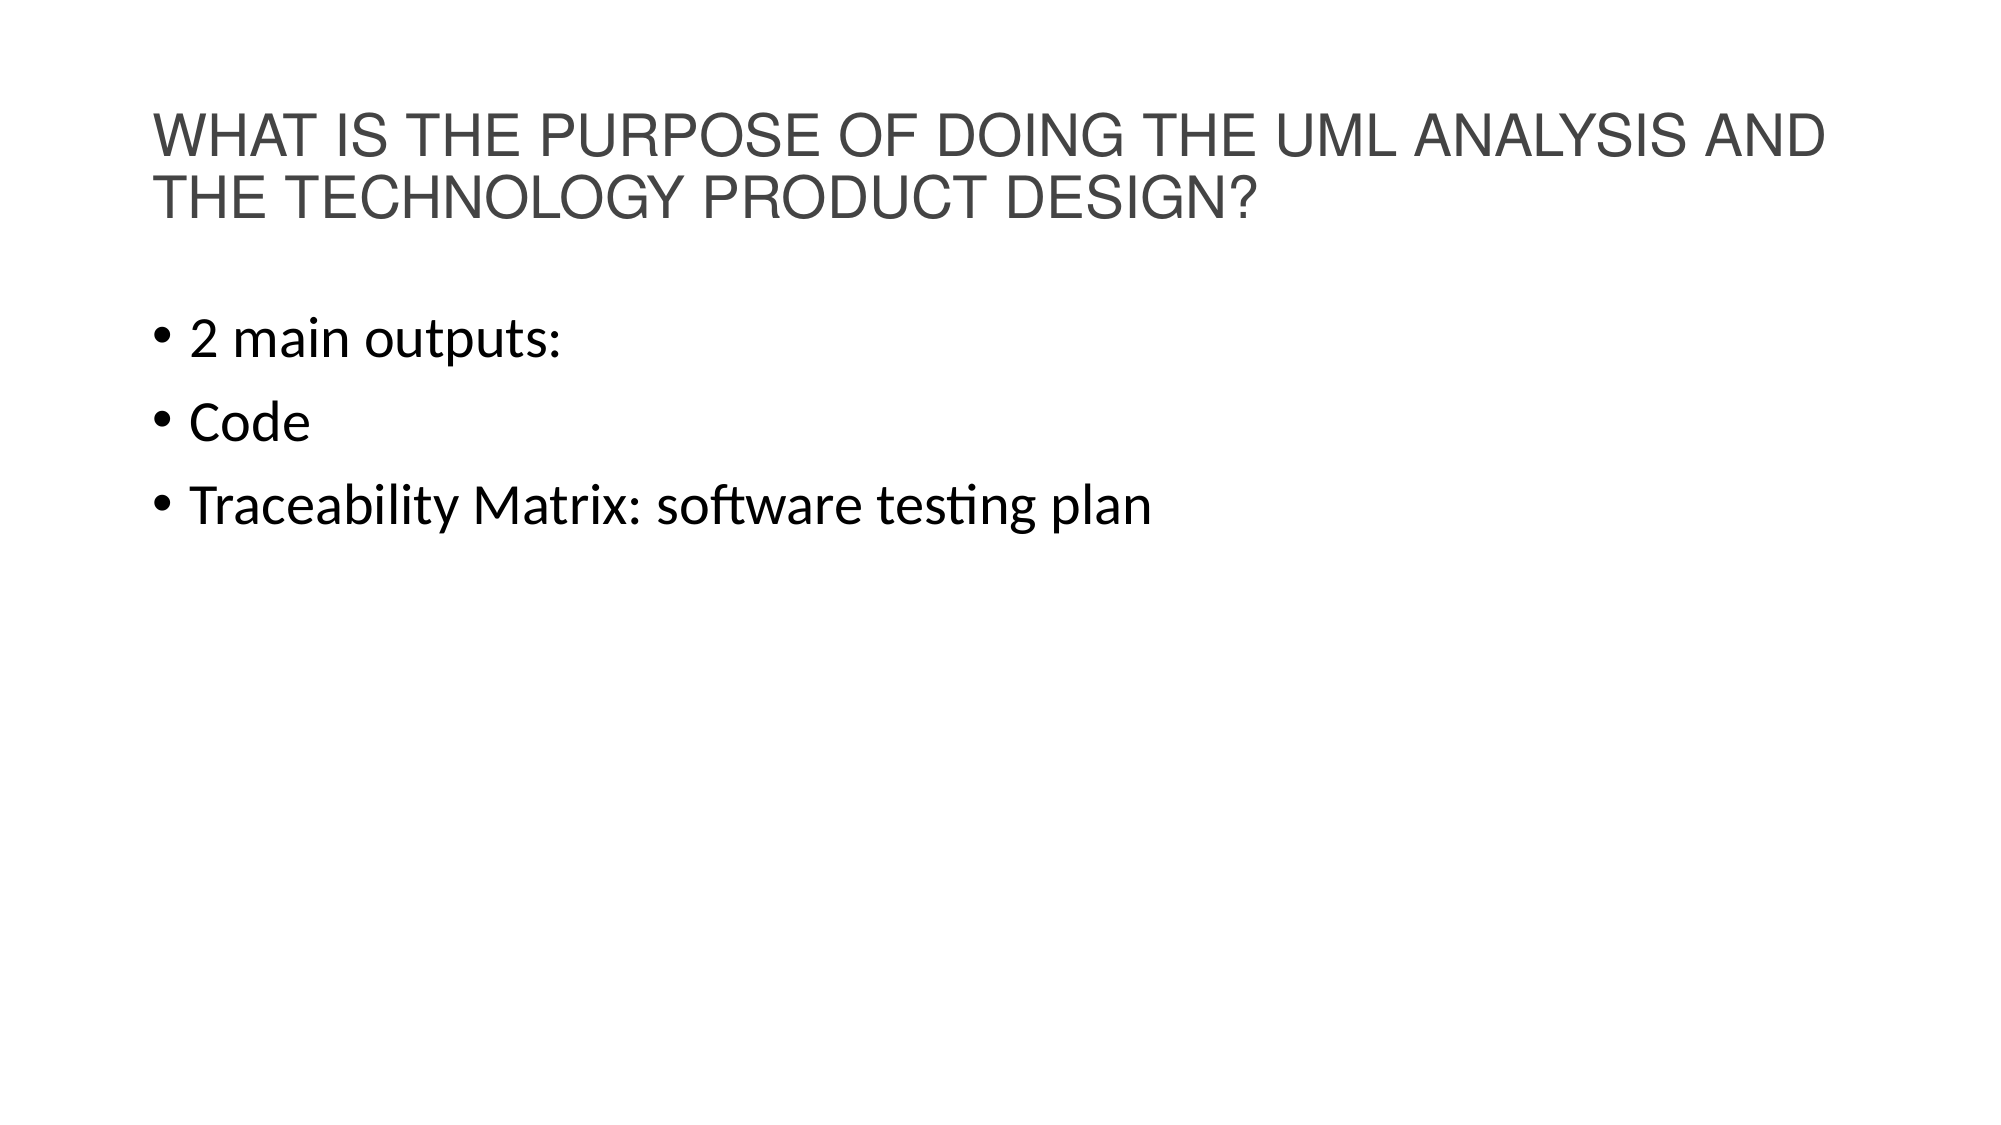

# WHAT IS THE PURPOSE OF DOING THE UML ANALYSIS AND THE TECHNOLOGY PRODUCT DESIGN?
2 main outputs:
Code
Traceability Matrix: software testing plan